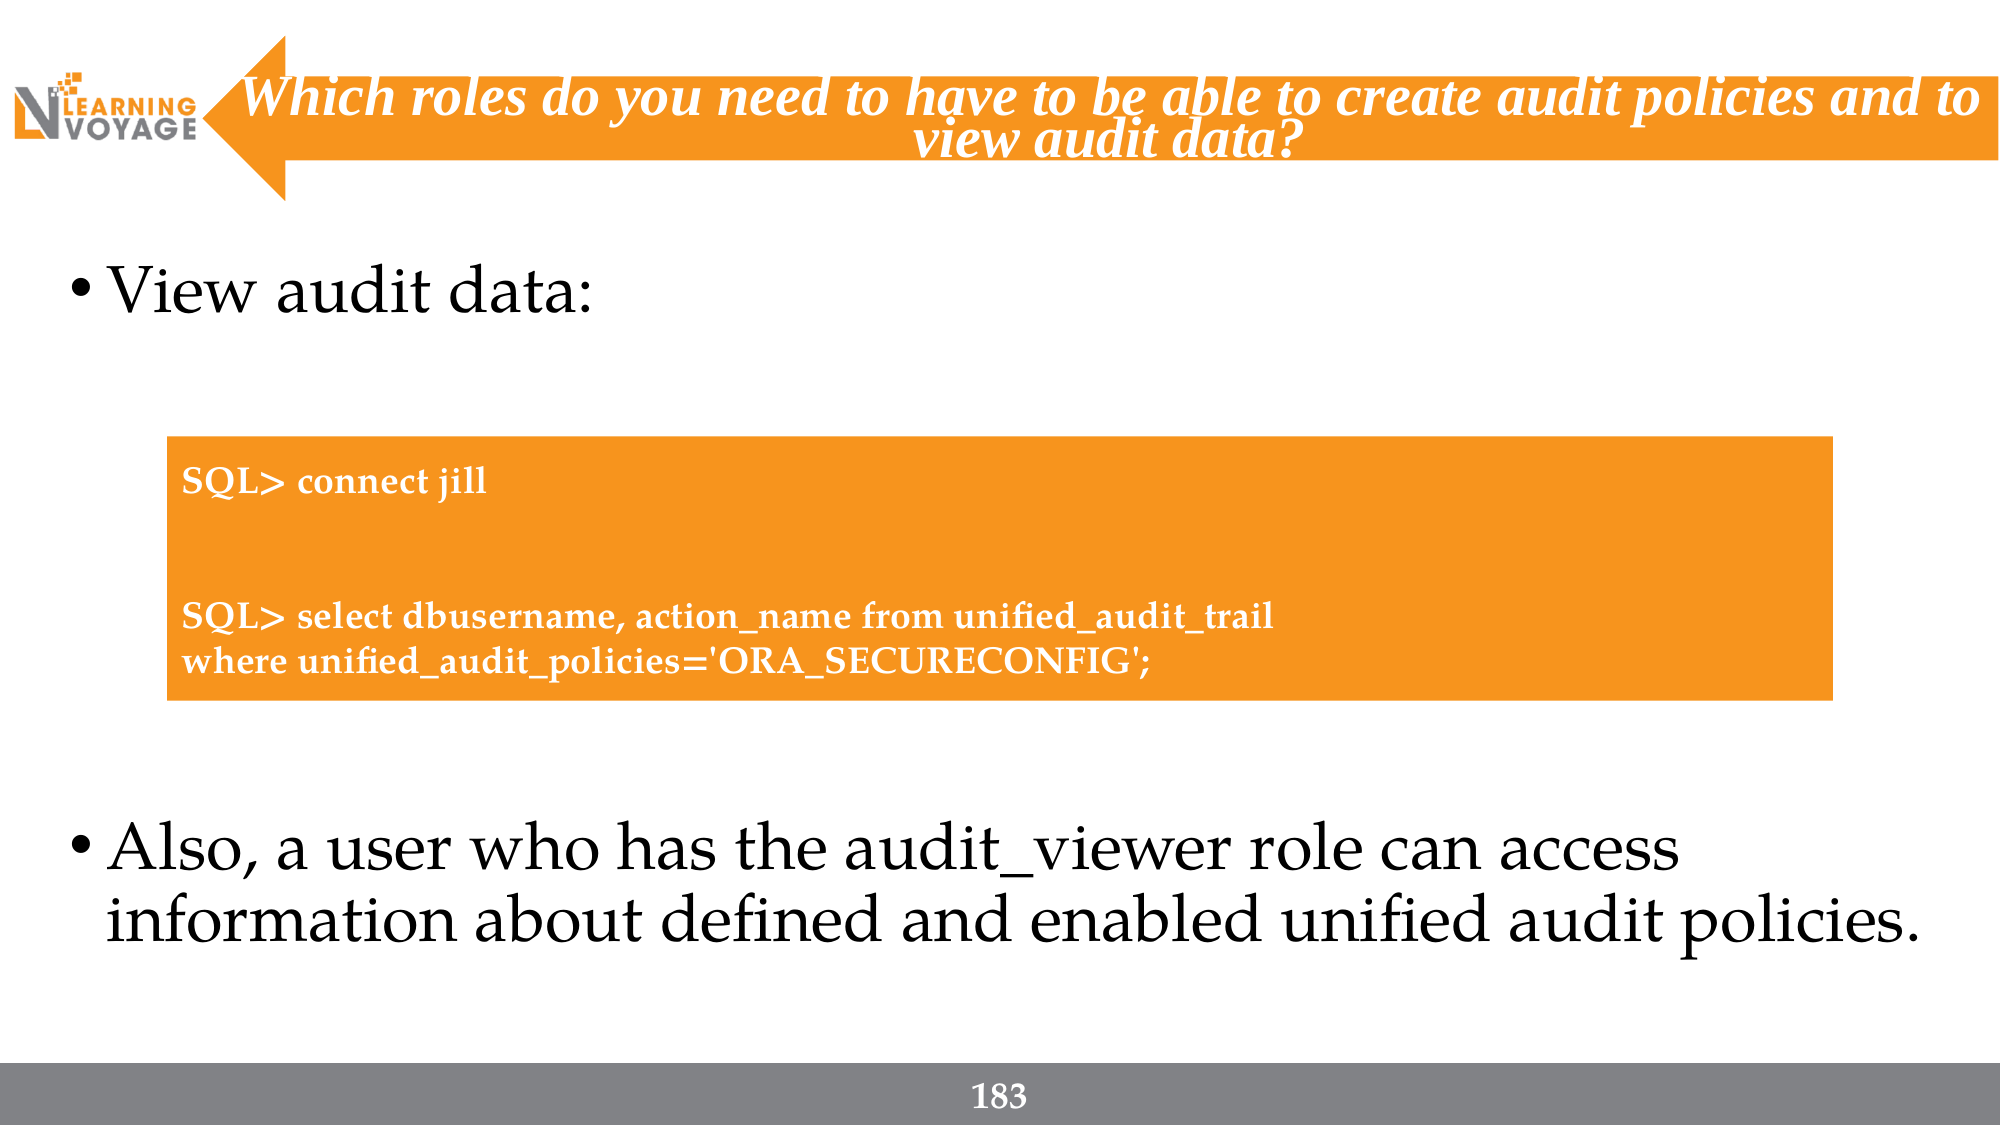

# Which roles do you need to have to be able to create audit policies and to view audit data?
View audit data:

Also, a user who has the audit_viewer role can access information about defined and enabled unified audit policies.

SQL> connect jill

SQL> select dbusername, action_name from unified_audit_trail
where unified_audit_policies='ORA_SECURECONFIG';
183